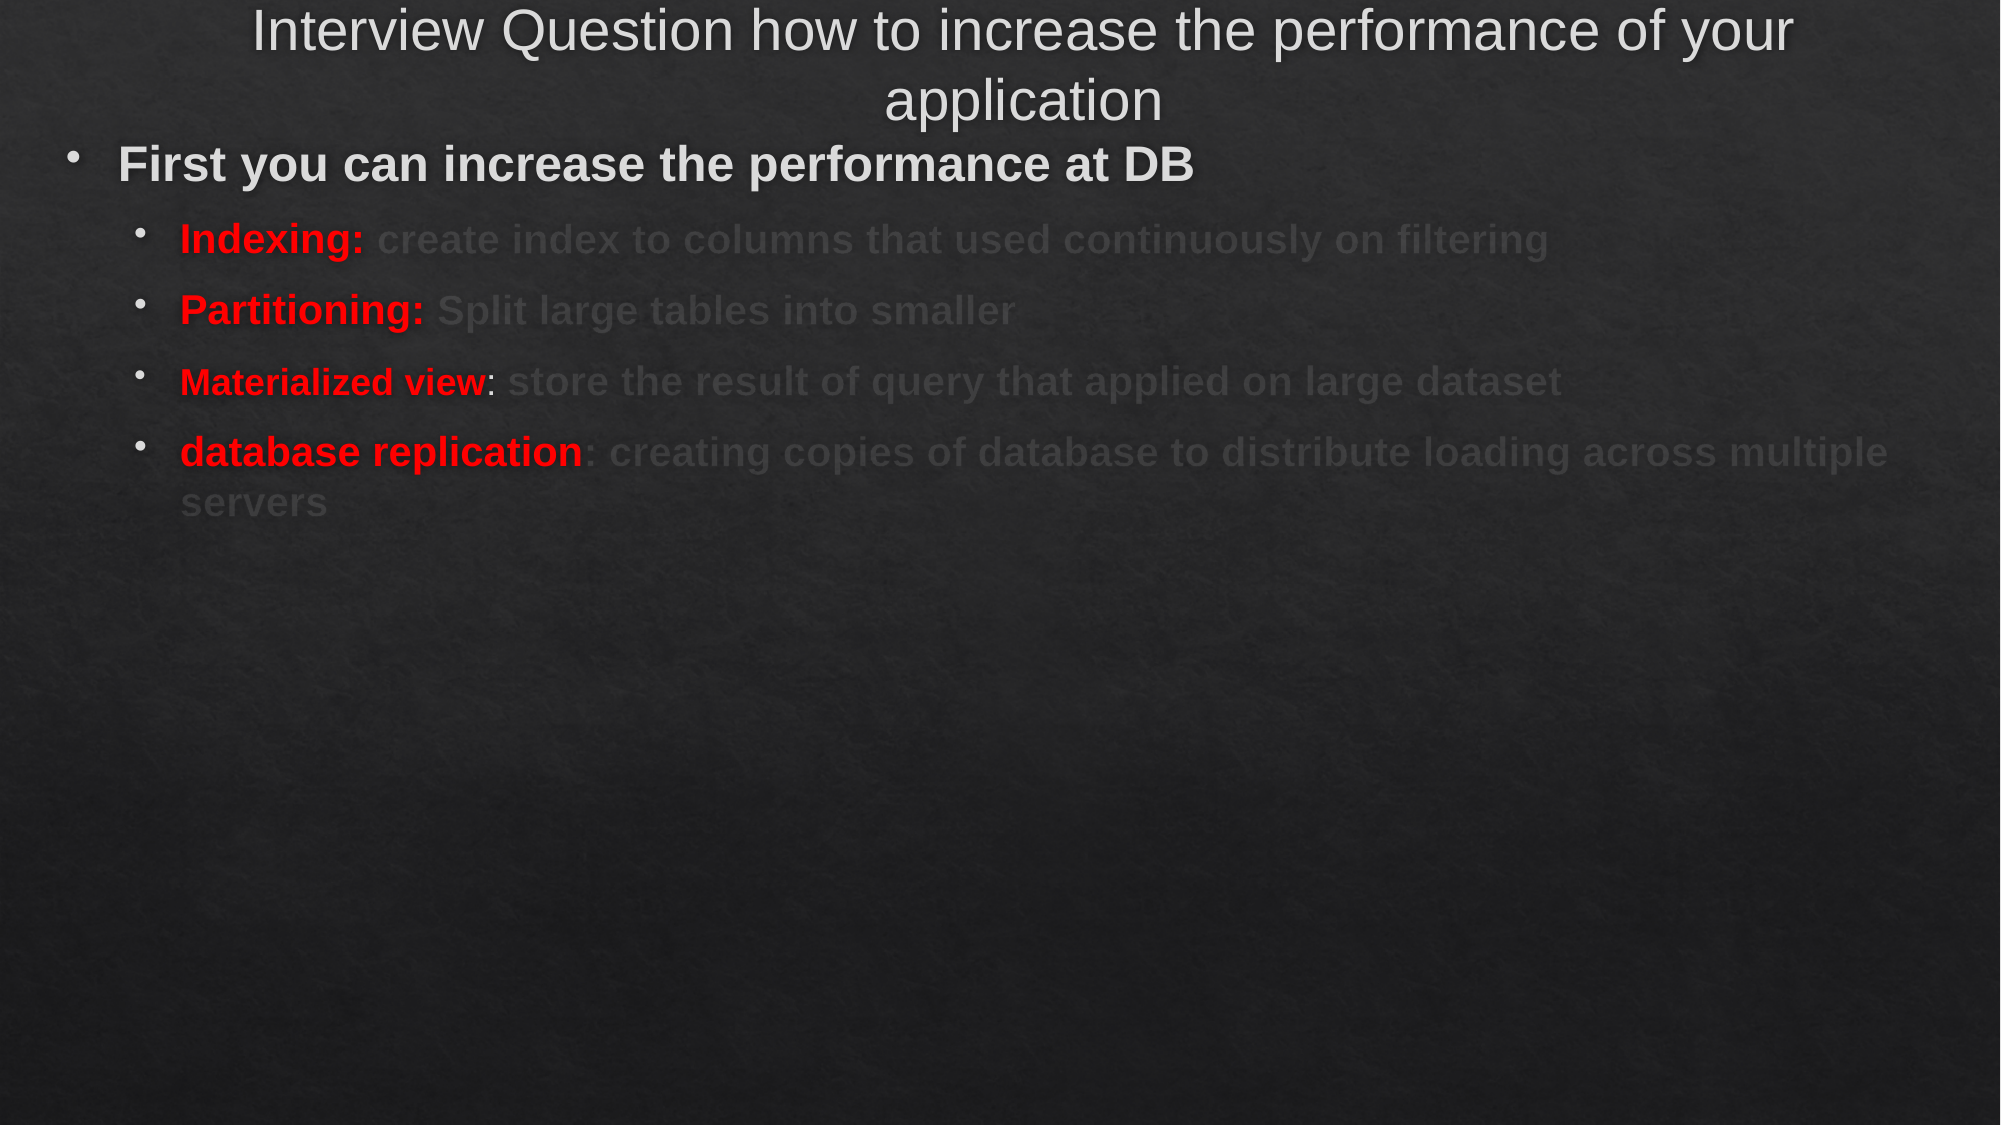

# Interview Question how to increase the performance of your application
First you can increase the performance at DB
Indexing: create index to columns that used continuously on filtering
Partitioning: Split large tables into smaller
Materialized view: store the result of query that applied on large dataset
database replication: creating copies of database to distribute loading across multiple servers